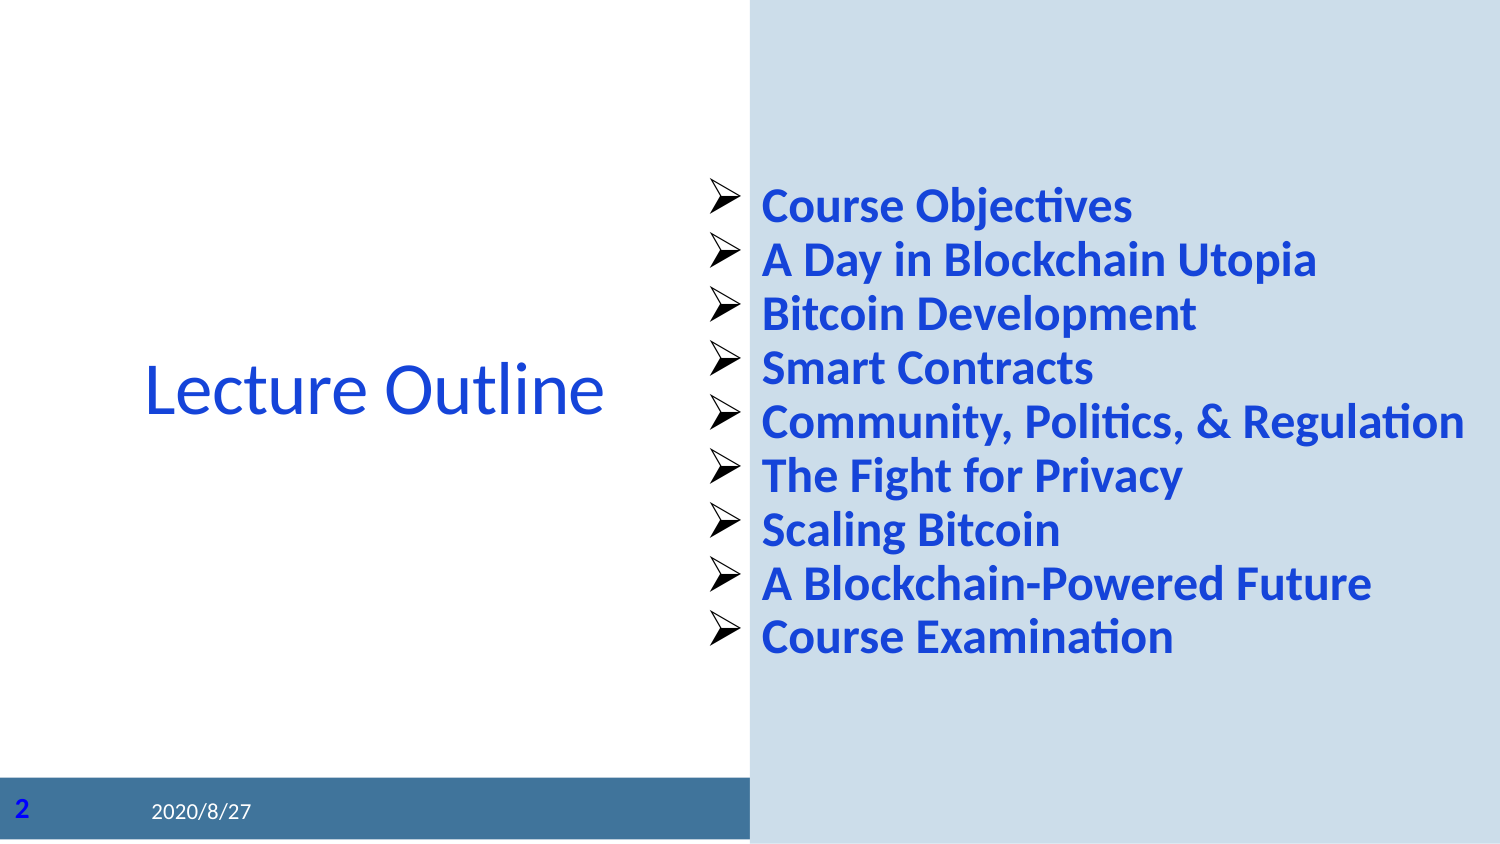

Course Objectives
A Day in Blockchain Utopia
Bitcoin Development
Smart Contracts
Community, Politics, & Regulation
The Fight for Privacy
Scaling Bitcoin
A Blockchain-Powered Future
Course Examination
# Lecture Outline
2020/8/27